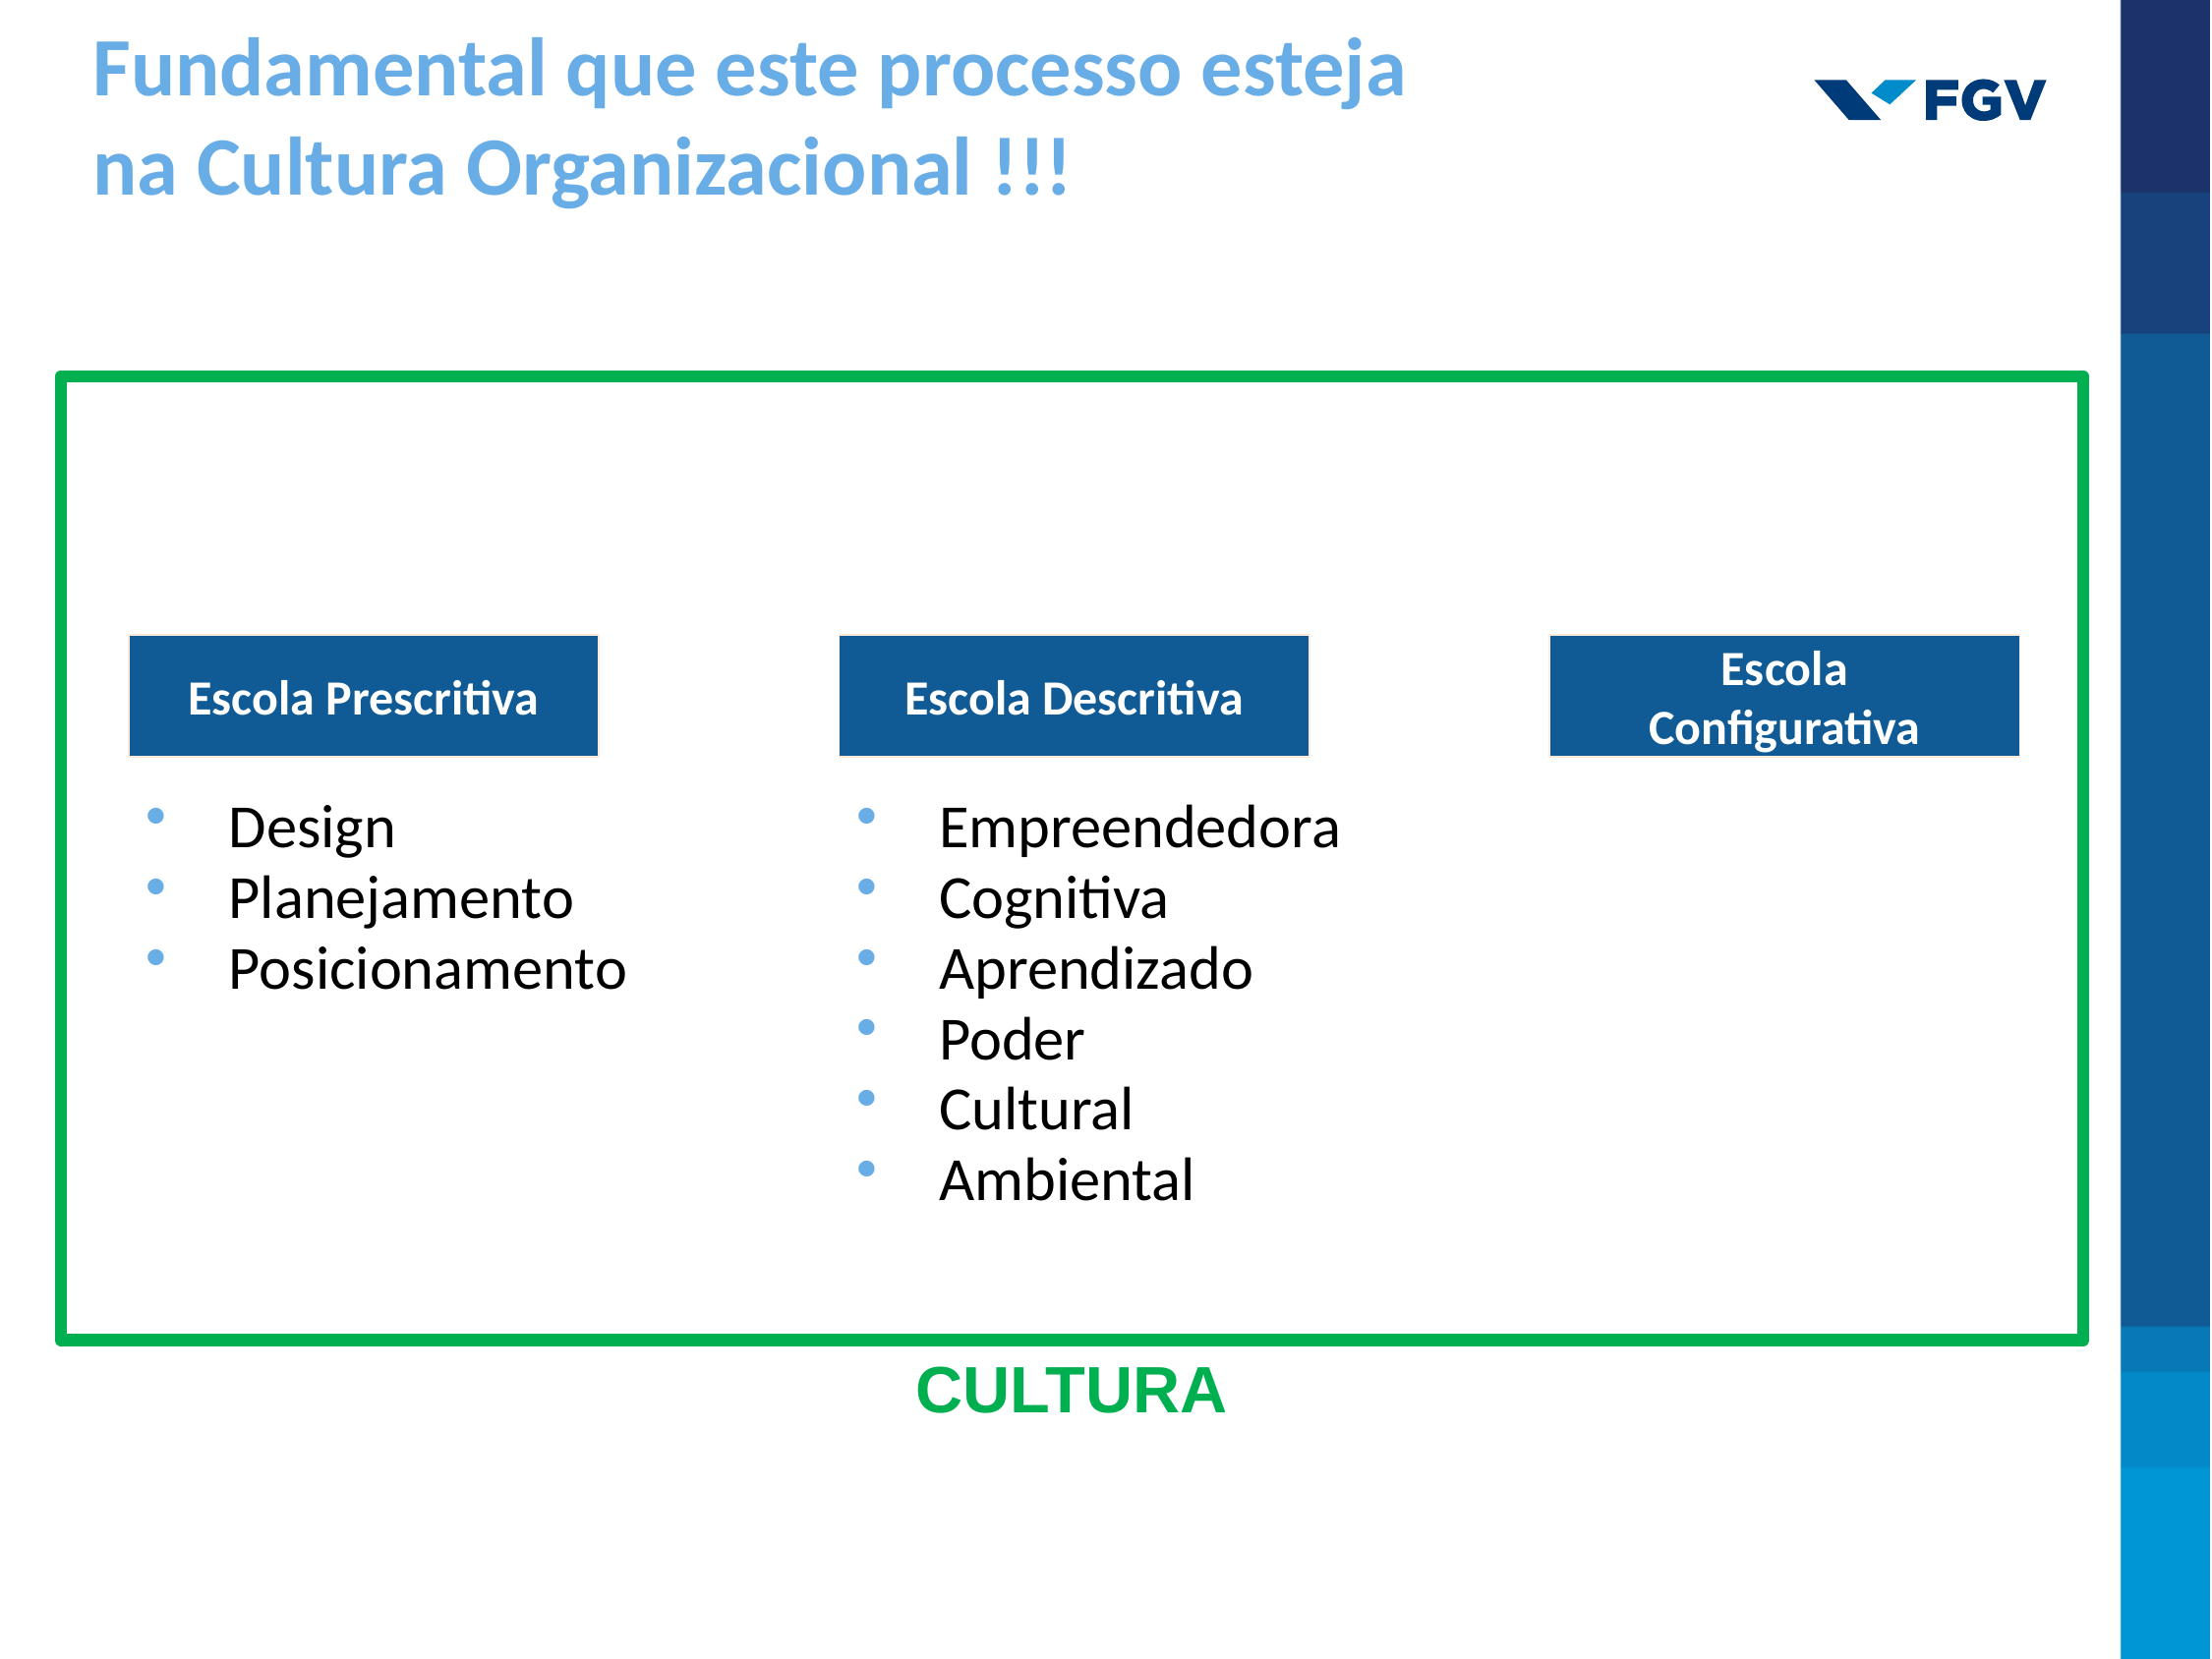

# Fundamental que este processo esteja na Cultura Organizacional !!!

Escola Prescritiva
Escola Descritiva
Escola
Configurativa
Empreendedora
Cognitiva
Aprendizado
Poder
Cultural
Ambiental
Design
Planejamento
Posicionamento
CULTURA